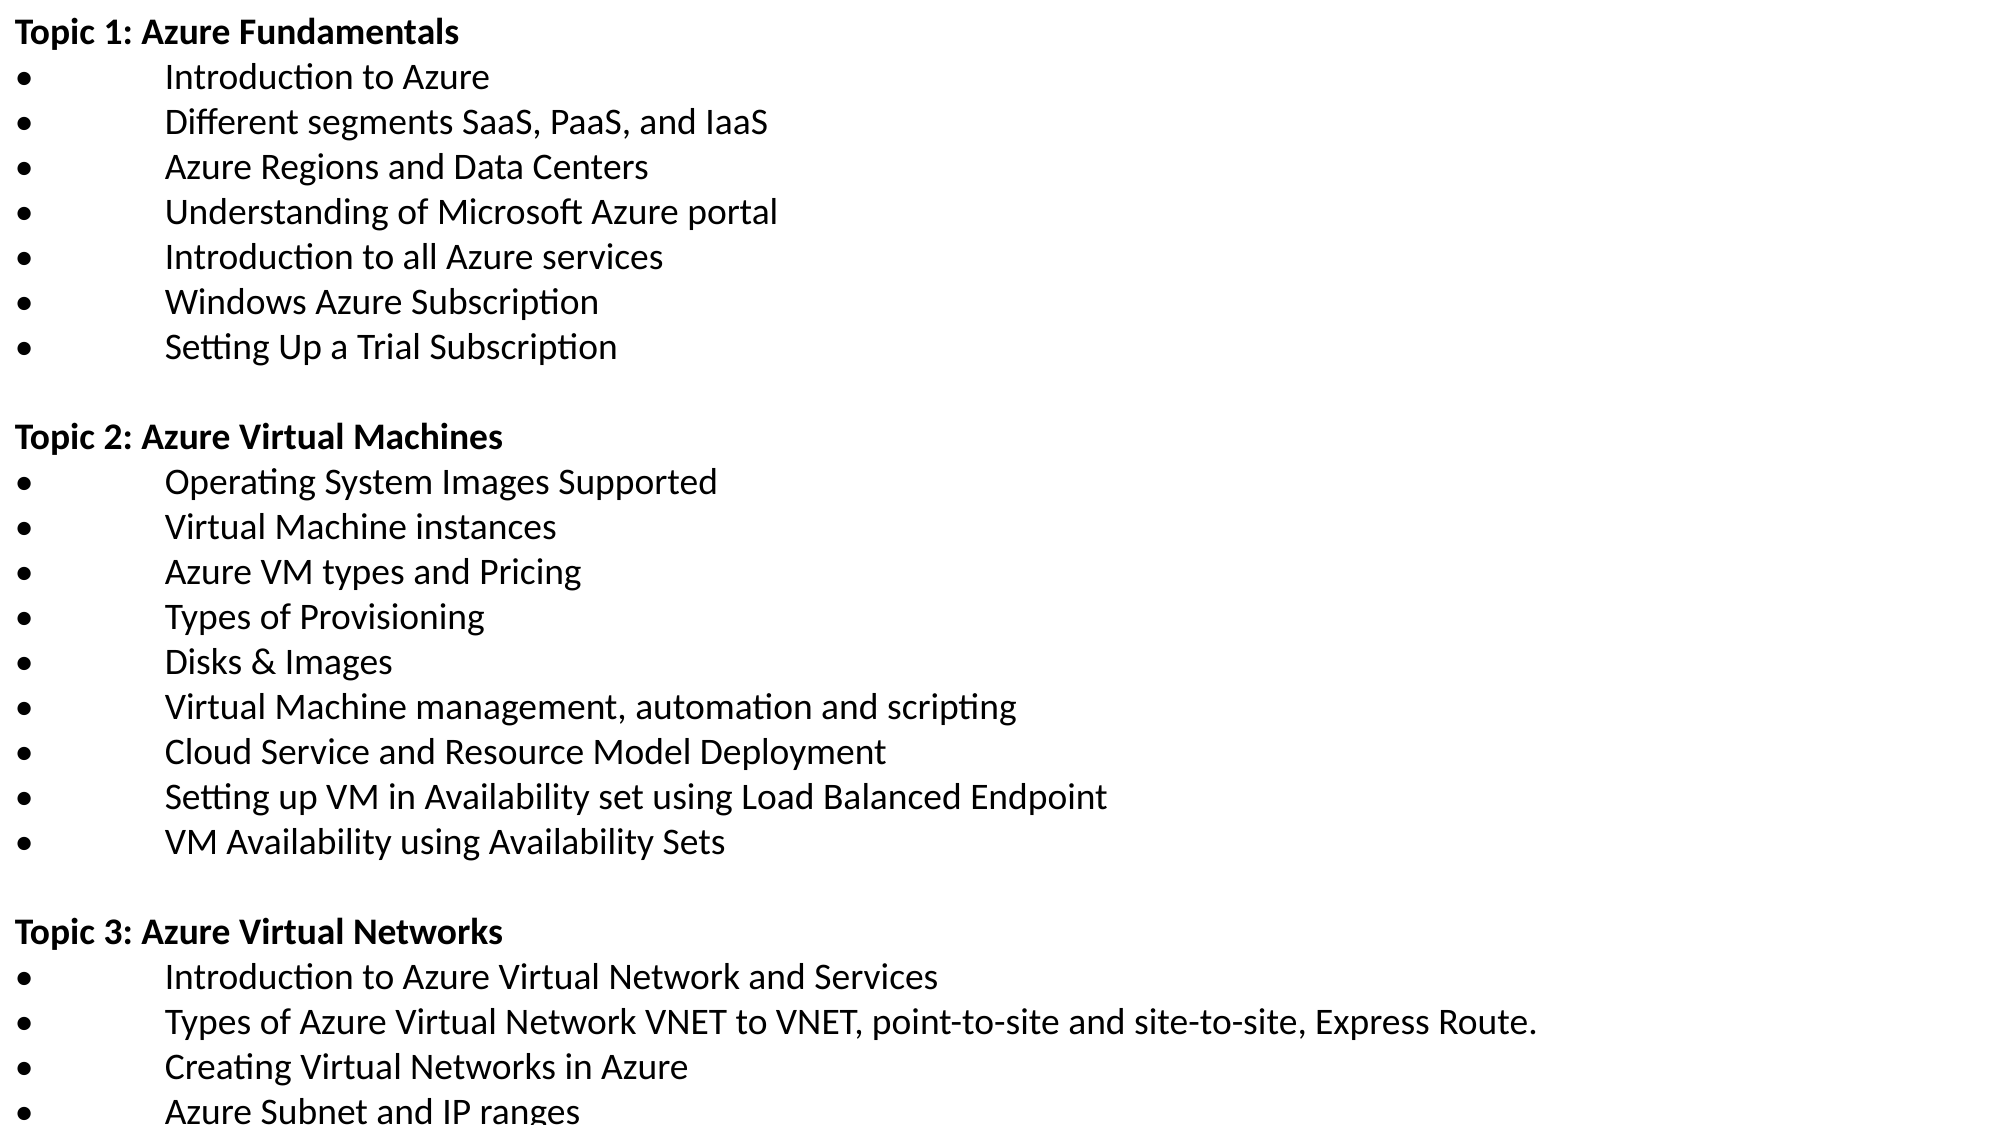

Topic 1: Azure Fundamentals
•	Introduction to Azure
•	Different segments SaaS, PaaS, and IaaS
•	Azure Regions and Data Centers
•	Understanding of Microsoft Azure portal
•	Introduction to all Azure services
•	Windows Azure Subscription
•	Setting Up a Trial Subscription

Topic 2: Azure Virtual Machines
•	Operating System Images Supported
•	Virtual Machine instances
•	Azure VM types and Pricing
•	Types of Provisioning
•	Disks & Images
•	Virtual Machine management, automation and scripting
•	Cloud Service and Resource Model Deployment
•	Setting up VM in Availability set using Load Balanced Endpoint
•	VM Availability using Availability Sets

Topic 3: Azure Virtual Networks
•	Introduction to Azure Virtual Network and Services
•	Types of Azure Virtual Network VNET to VNET, point-to-site and site-to-site, Express Route.
•	Creating Virtual Networks in Azure
•	Azure Subnet and IP ranges